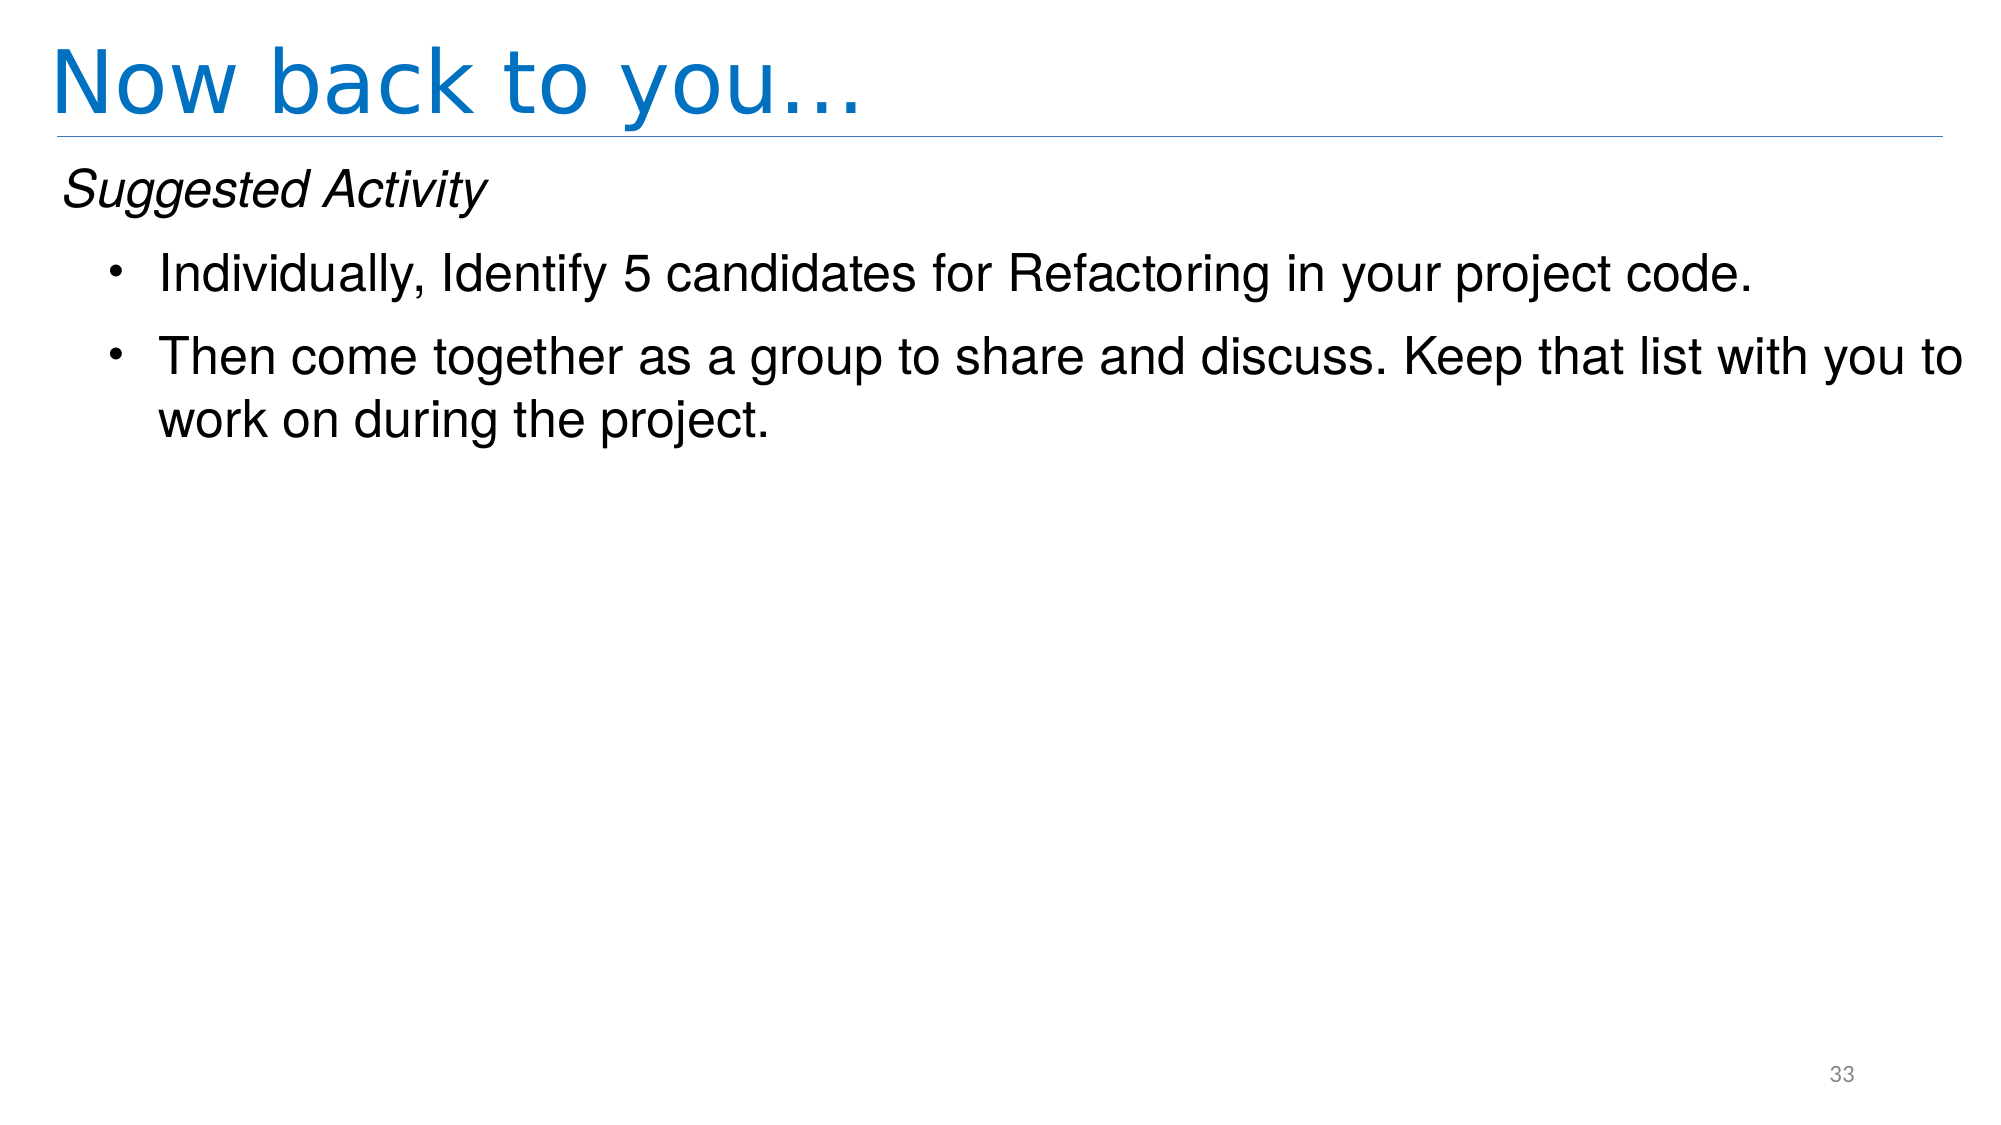

# Now back to you…
Suggested Activity
Individually, Identify 5 candidates for Refactoring in your project code.
Then come together as a group to share and discuss. Keep that list with you to work on during the project.
33